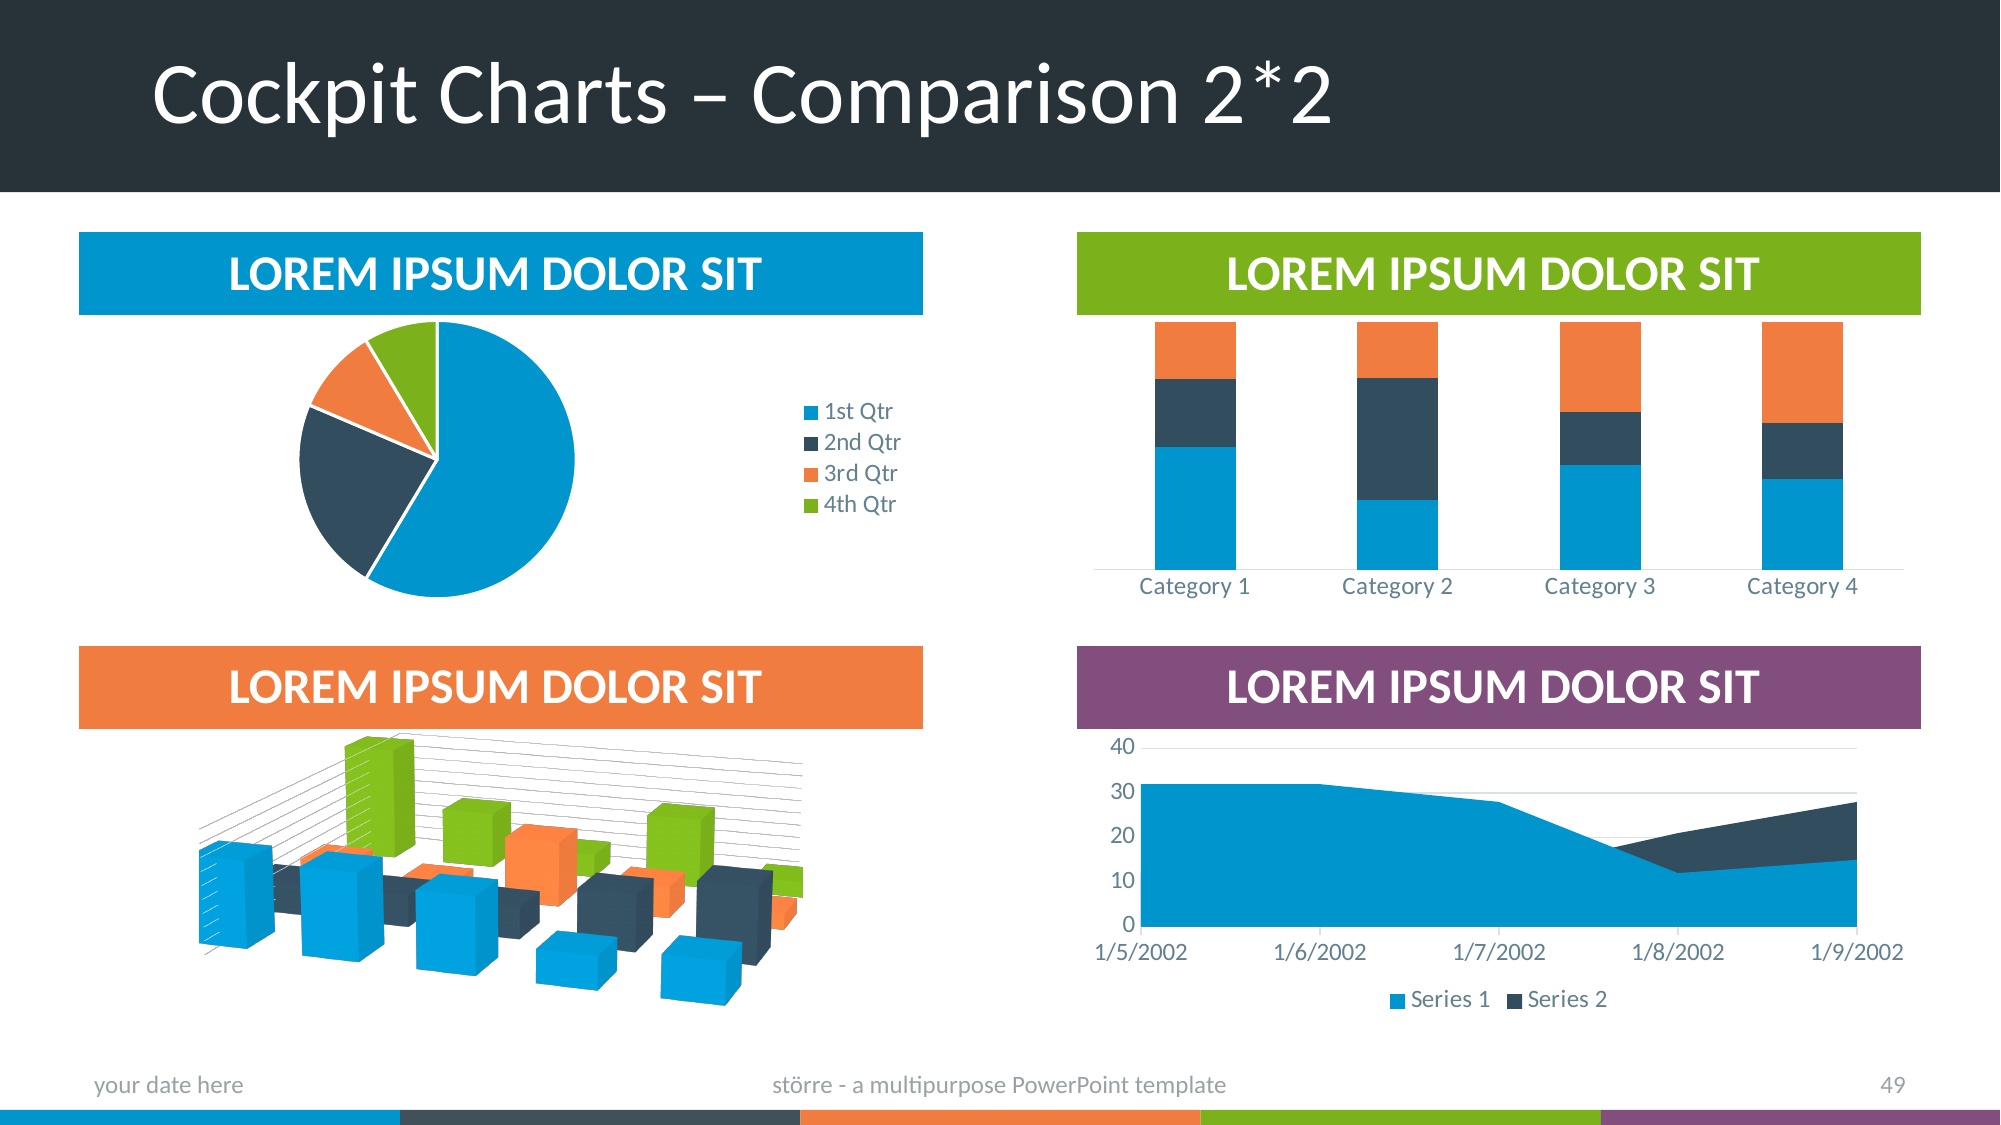

# Cockpit Charts – Comparison 2*2
Lorem Ipsum Dolor sit
Lorem Ipsum Dolor sit

### Chart

| Category | Sales |
|---|---|
| 1st Qtr | 8.2 |
| 2nd Qtr | 3.2 |
| 3rd Qtr | 1.4 |
| 4th Qtr | 1.2 |

### Chart

| Category | Series 1 | Series 2 | Series 3 |
|---|---|---|---|
| Category 1 | 4.3 | 2.4 | 2.0 |
| Category 2 | 2.5 | 4.4 | 2.0 |
| Category 3 | 3.5 | 1.8 | 3.0 |
| Category 4 | 4.5 | 2.8 | 5.0 |
Lorem Ipsum Dolor sit
Lorem Ipsum Dolor sit

[unsupported chart]

### Chart

| Category | Series 1 | Series 2 |
|---|---|---|
| 37261 | 32.0 | 12.0 |
| 37262 | 32.0 | 12.0 |
| 37263 | 28.0 | 12.0 |
| 37264 | 12.0 | 21.0 |
| 37265 | 15.0 | 28.0 |
your date here
större - a multipurpose PowerPoint template
49